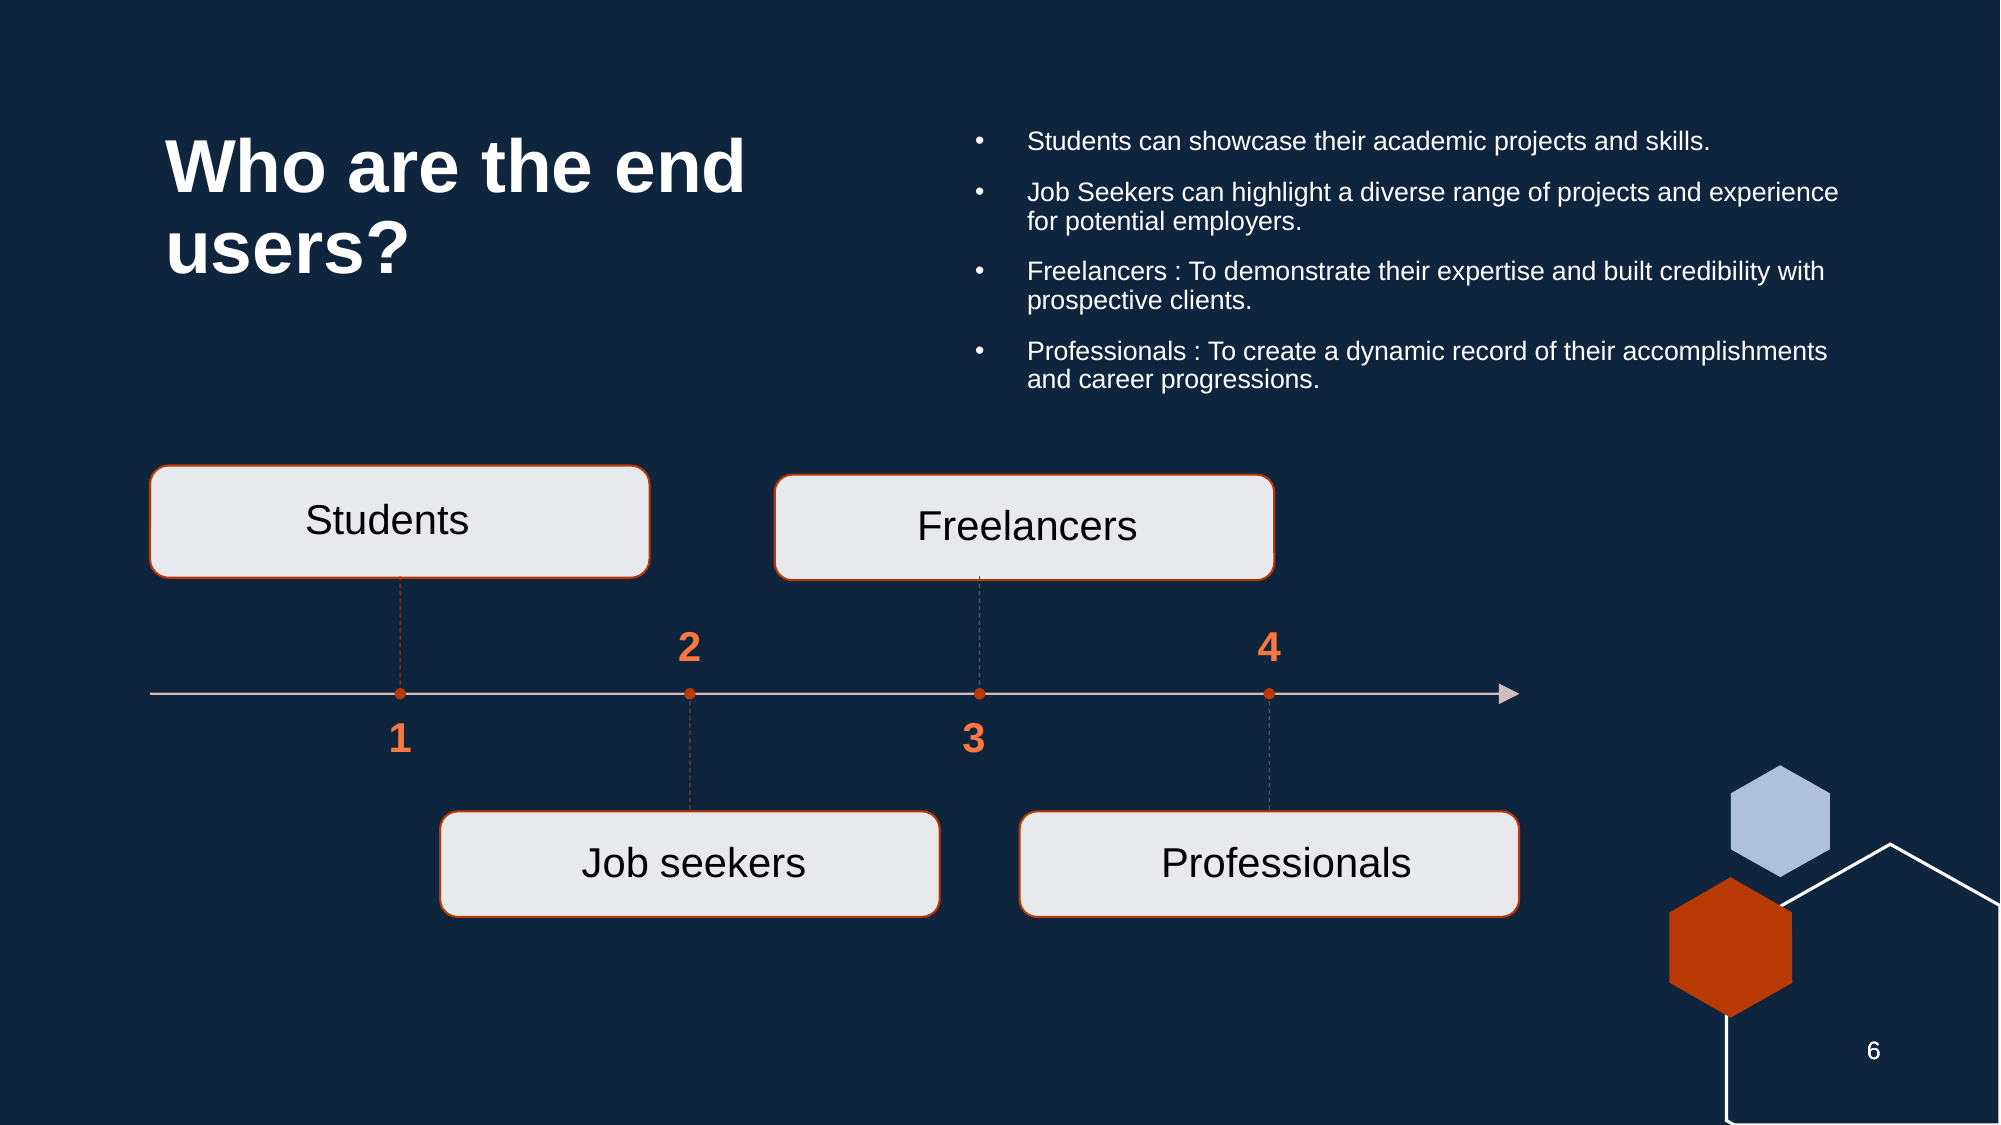

# Who are the end users?
Students can showcase their academic projects and skills.
Job Seekers can highlight a diverse range of projects and experience for potential employers.
Freelancers : To demonstrate their expertise and built credibility with prospective clients.
Professionals : To create a dynamic record of their accomplishments and career progressions.
1
          Students
2
          Job seekers
3
           Freelancers
4
          Professionals
6
6